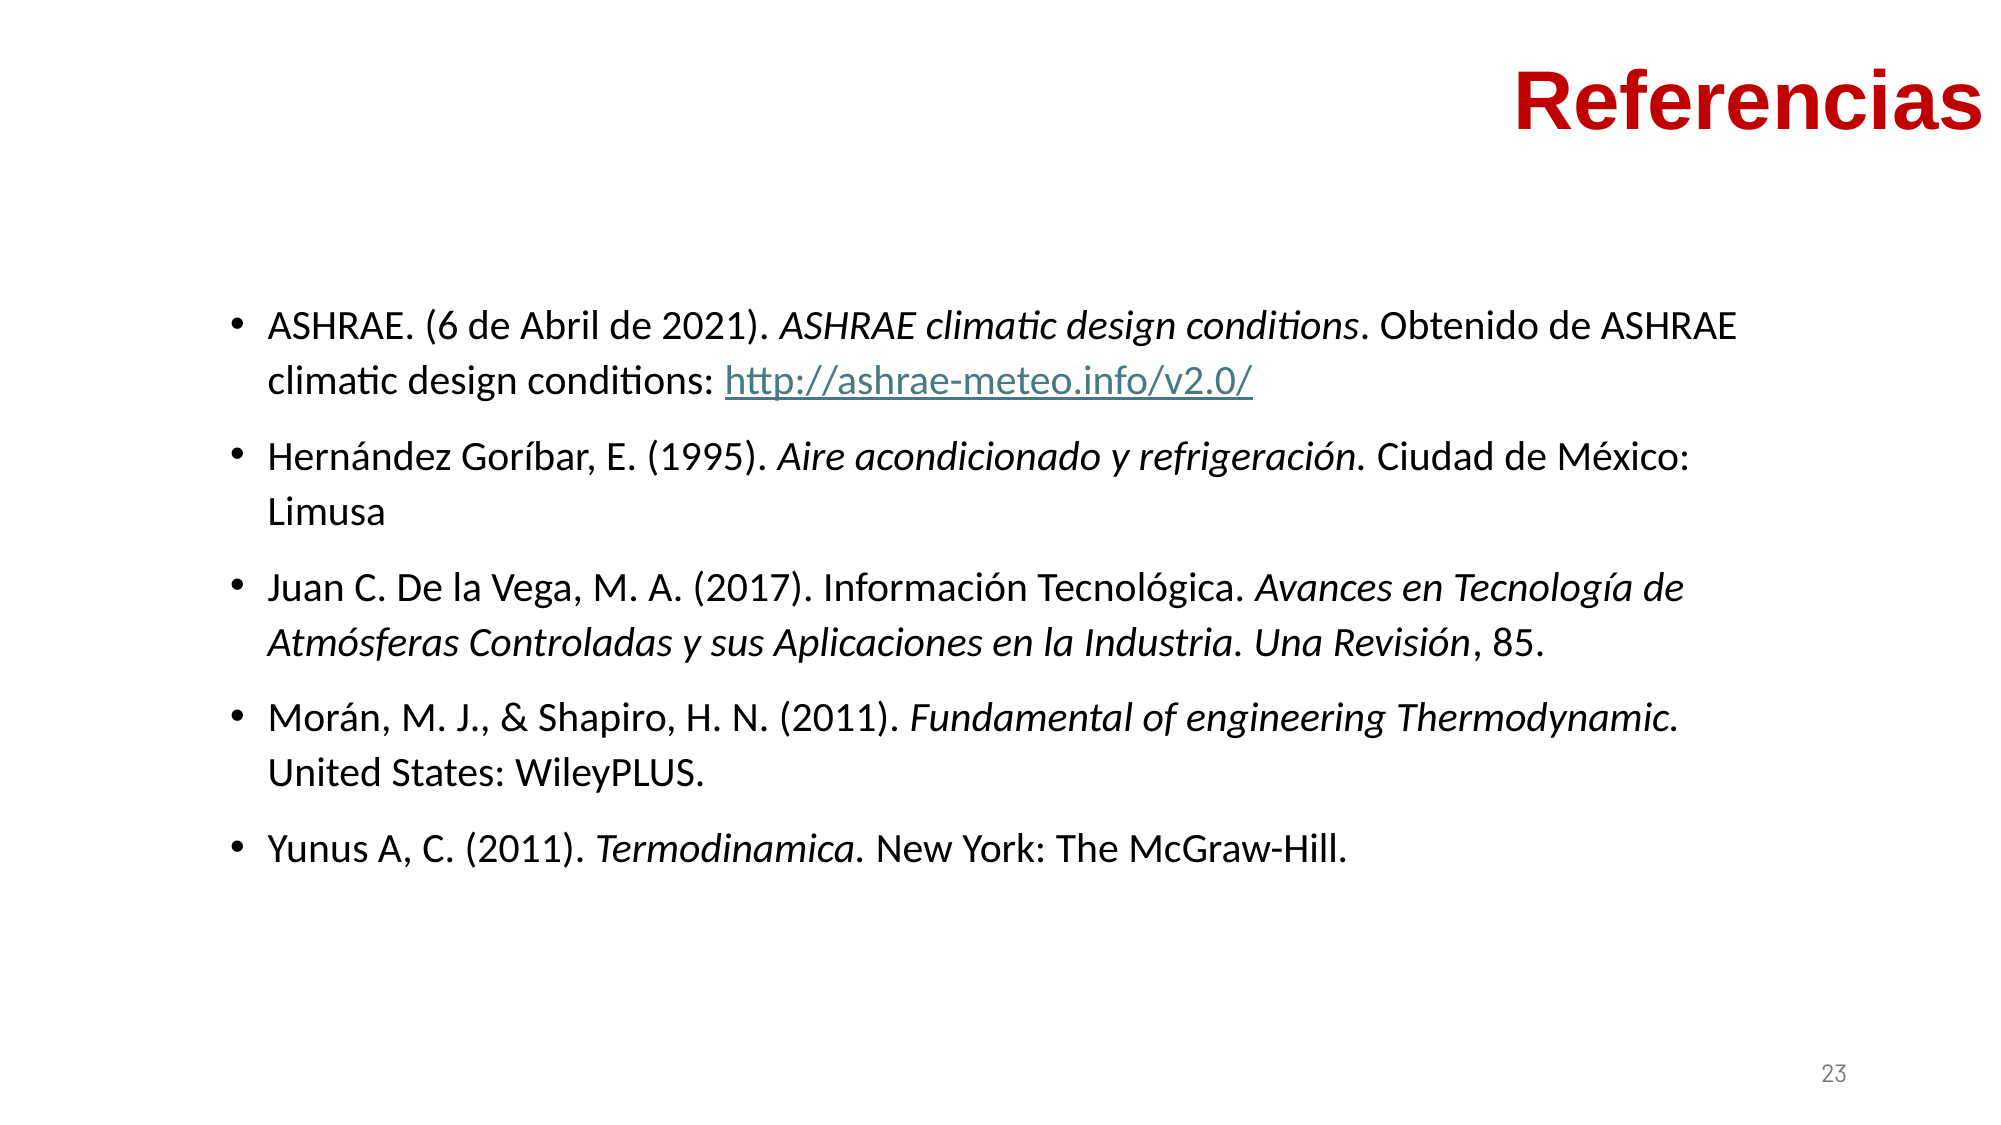

# Referencias
ASHRAE. (6 de Abril de 2021). ASHRAE climatic design conditions. Obtenido de ASHRAE climatic design conditions: http://ashrae-meteo.info/v2.0/
Hernández Goríbar, E. (1995). Aire acondicionado y refrigeración. Ciudad de México: Limusa
Juan C. De la Vega, M. A. (2017). Información Tecnológica. Avances en Tecnología de Atmósferas Controladas y sus Aplicaciones en la Industria. Una Revisión, 85.
Morán, M. J., & Shapiro, H. N. (2011). Fundamental of engineering Thermodynamic. United States: WileyPLUS.
Yunus A, C. (2011). Termodinamica. New York: The McGraw-Hill.

23